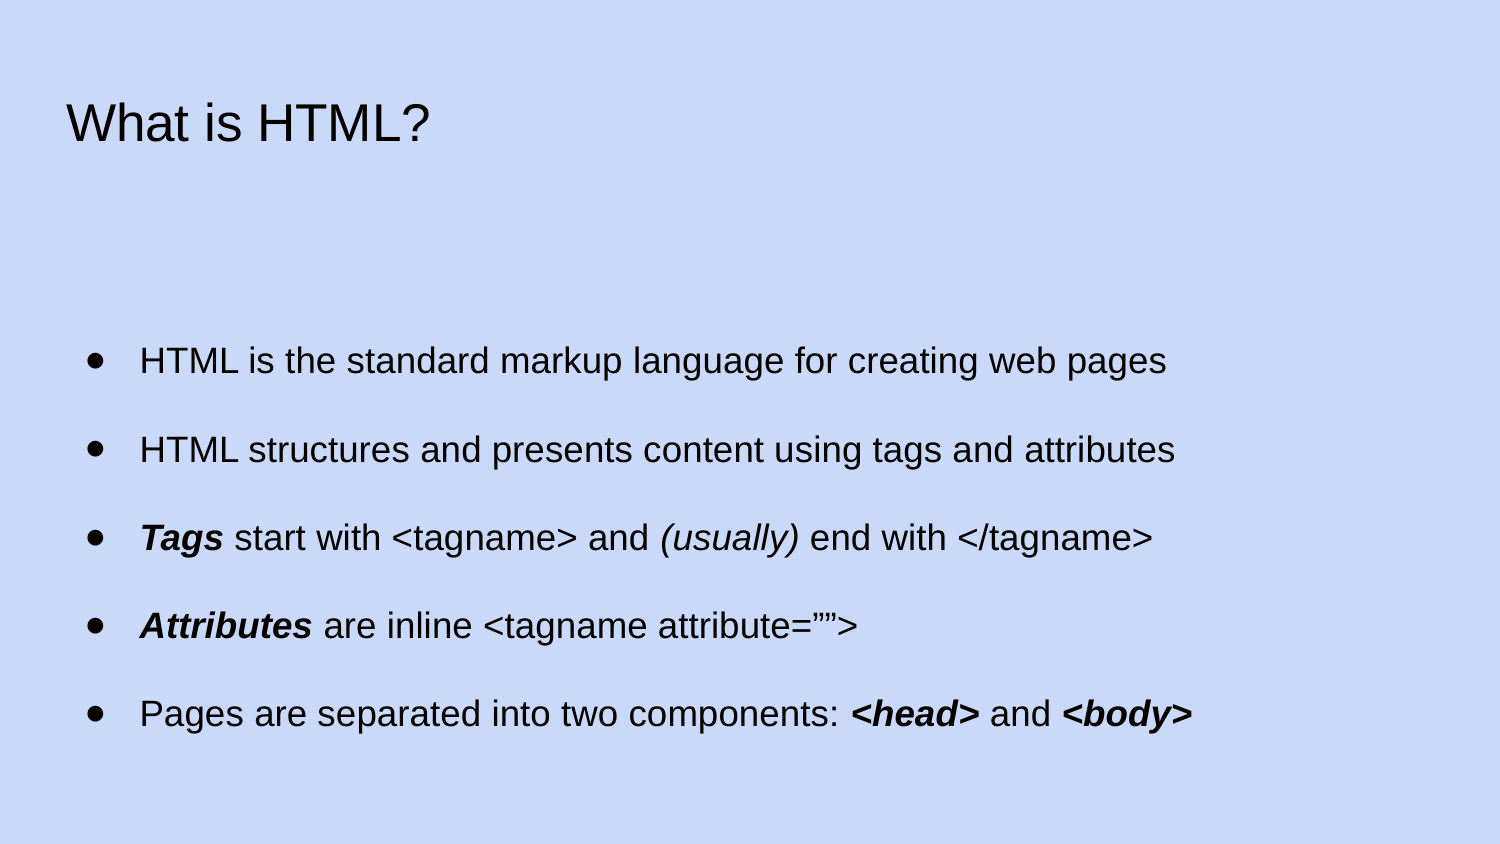

# What is HTML?
HTML is the standard markup language for creating web pages
HTML structures and presents content using tags and attributes
Tags start with <tagname> and (usually) end with </tagname>
Attributes are inline <tagname attribute=””>
Pages are separated into two components: <head> and <body>